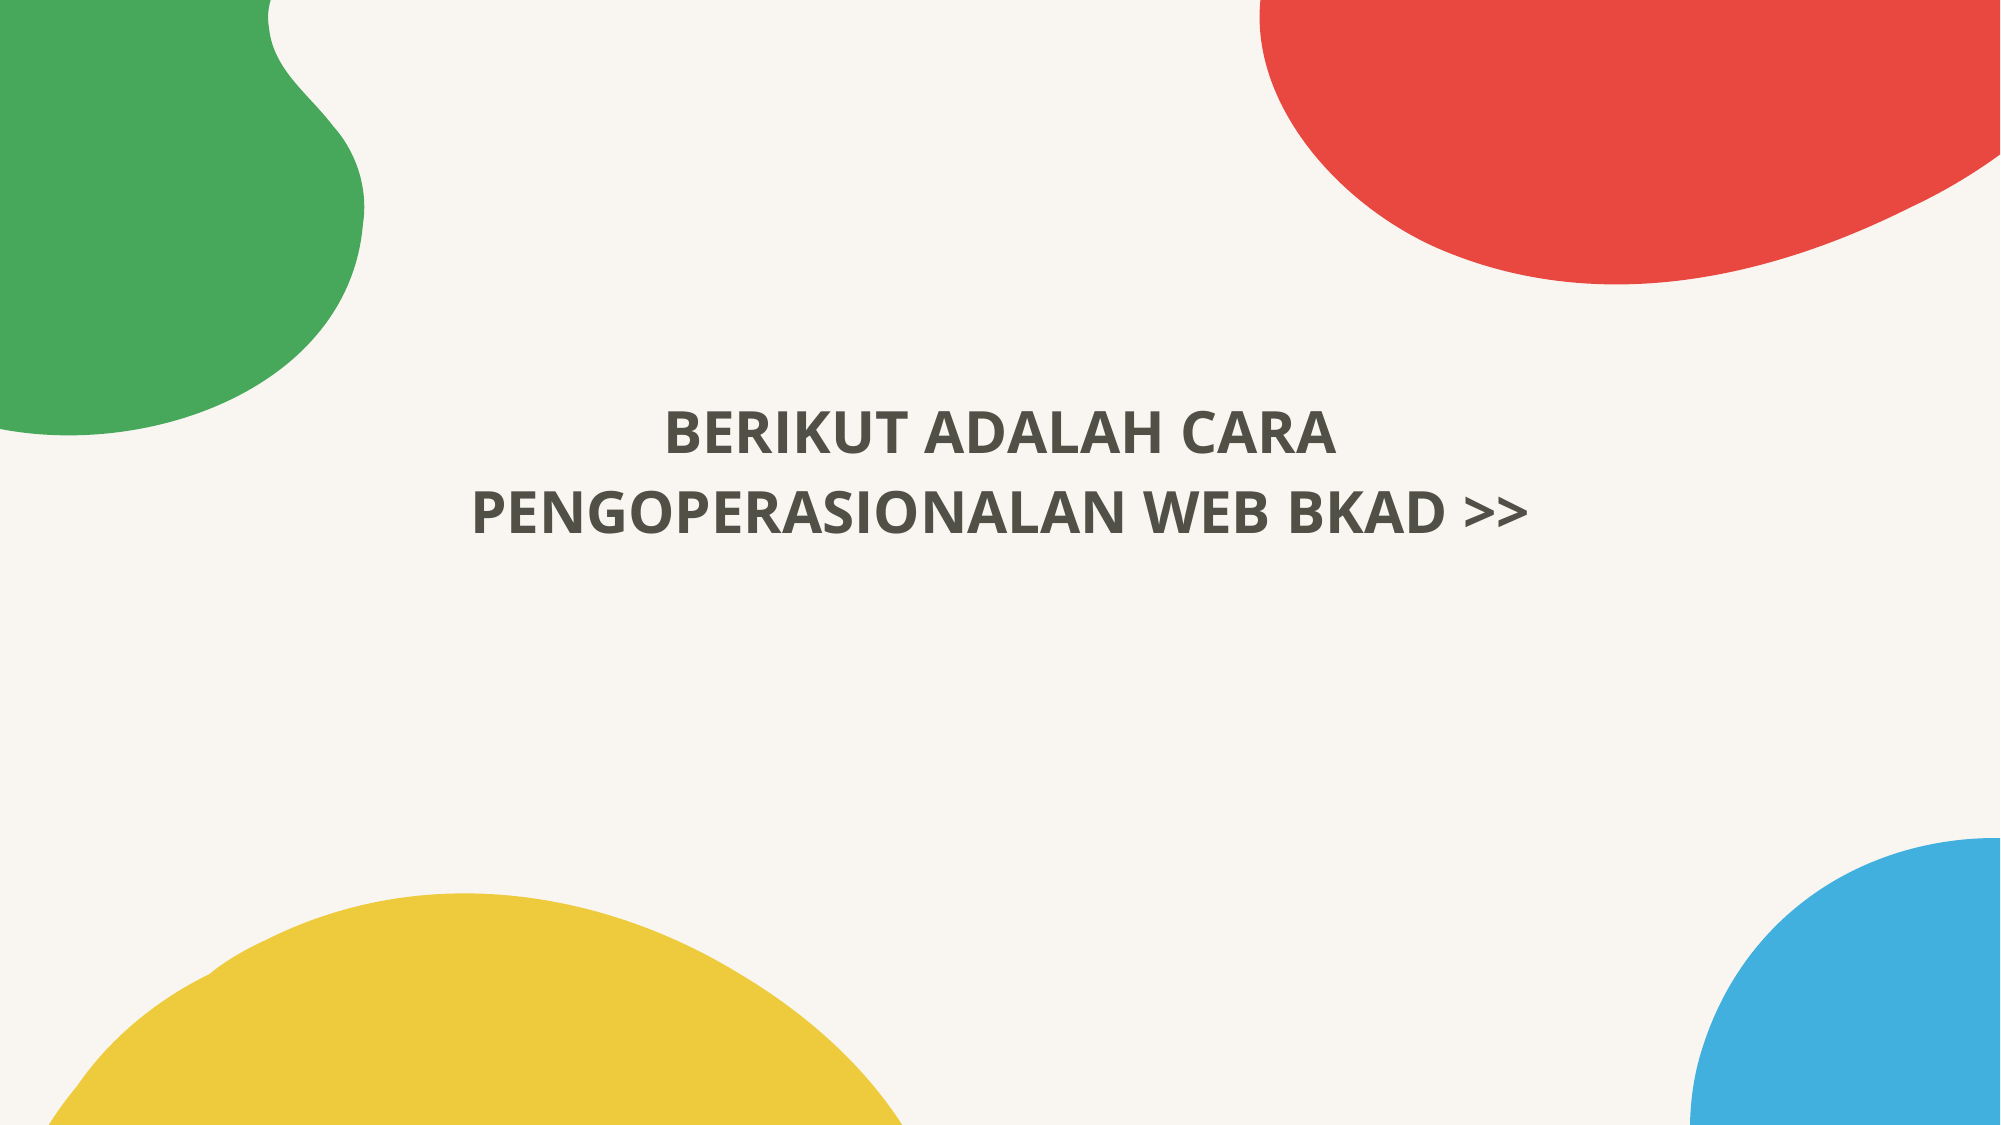

# BERIKUT ADALAH CARA PENGOPERASIONALAN WEB BKAD >>